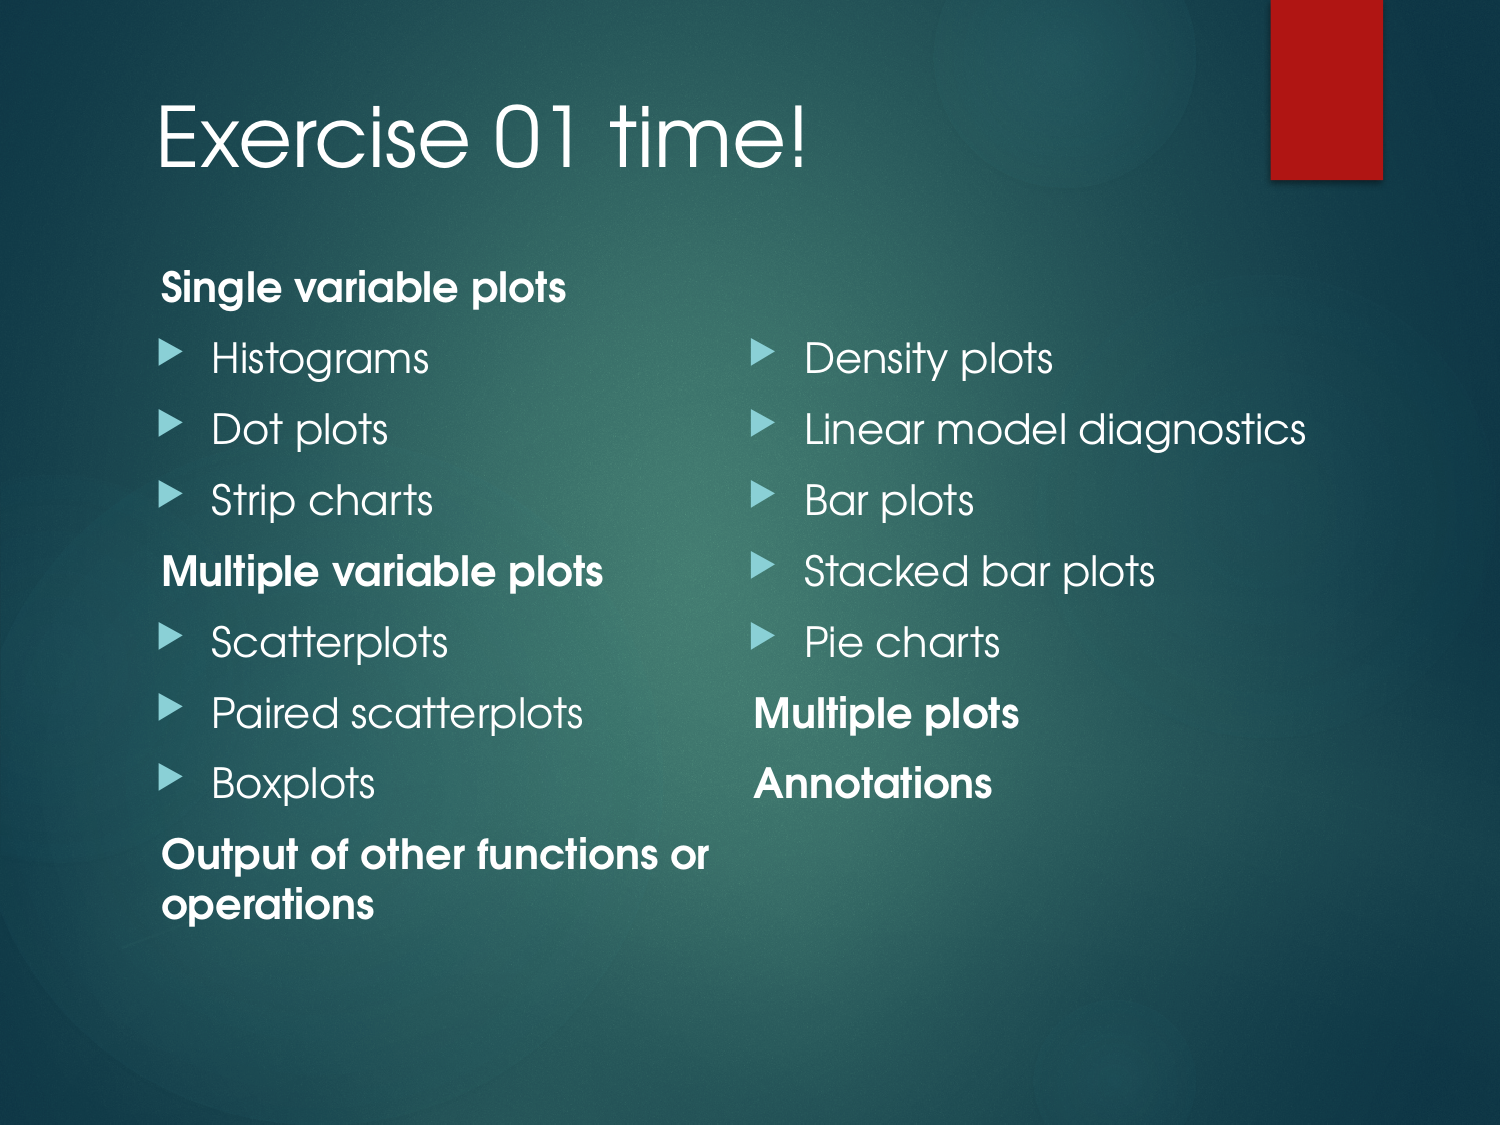

Exercise 01 time!
Single variable plots
Histograms
Dot plots
Strip charts
Multiple variable plots
Scatterplots
Paired scatterplots
Boxplots
Output of other functions or operations

Density plots
Linear model diagnostics
Bar plots
Stacked bar plots
Pie charts
Multiple plots
Annotations